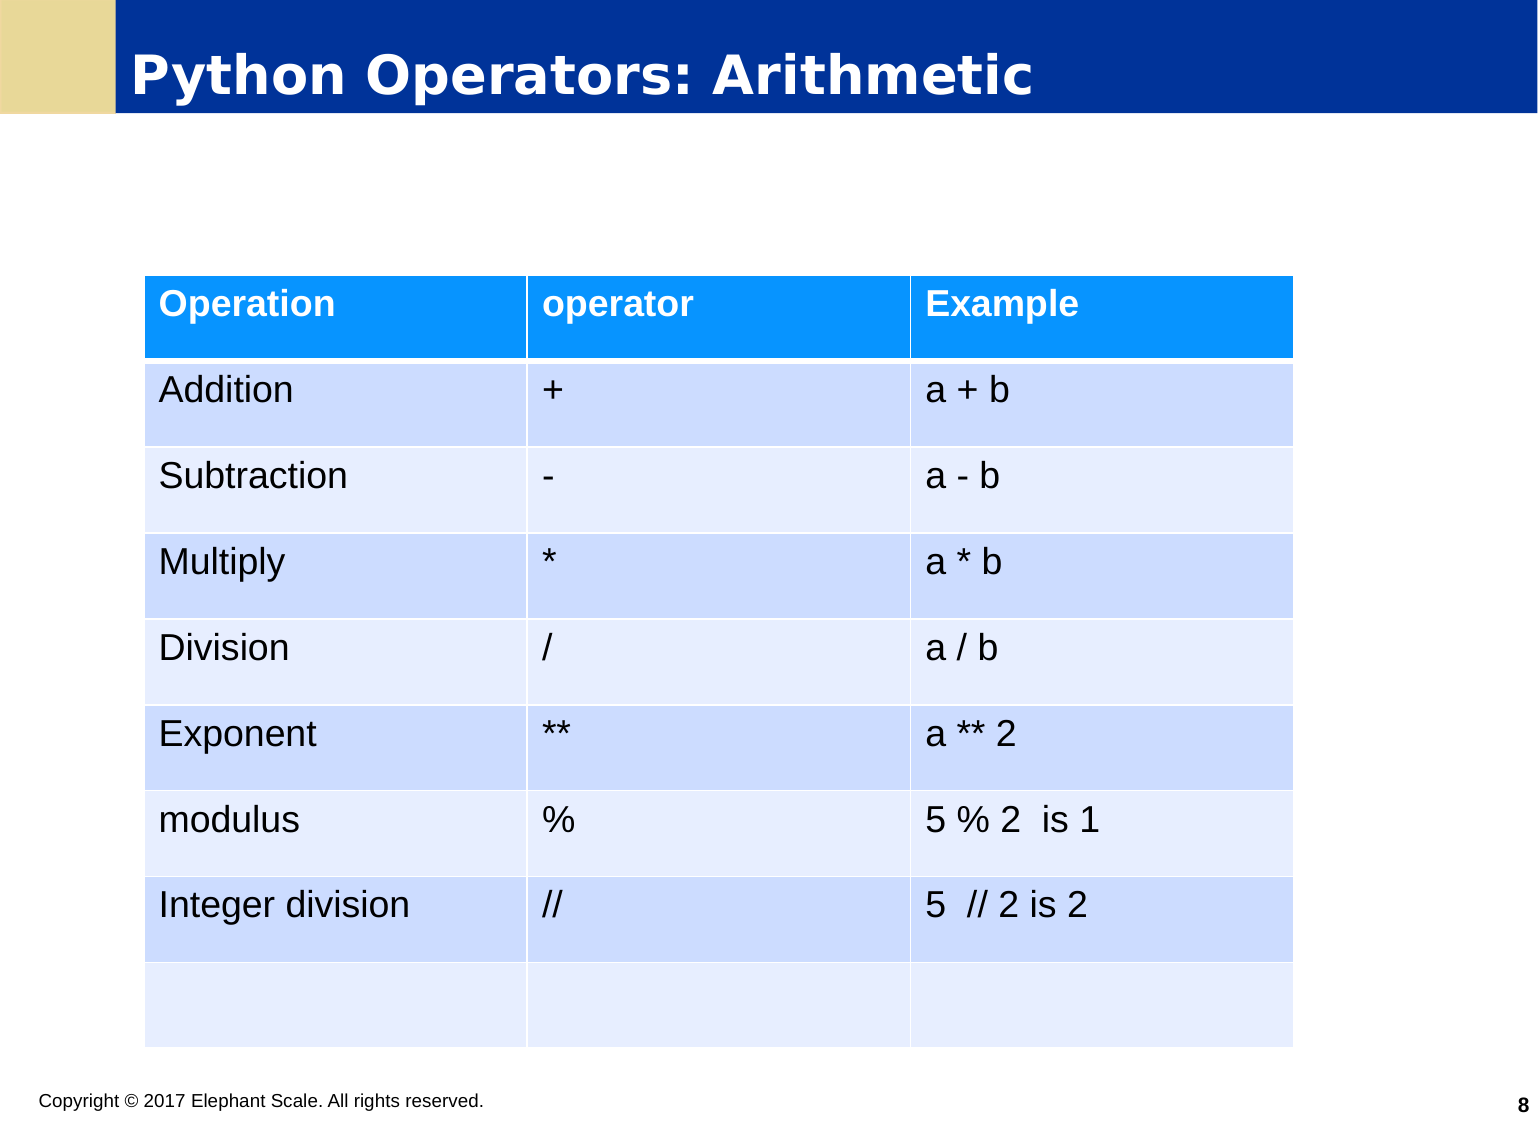

# Python Operators: Arithmetic
| Operation | operator | Example |
| --- | --- | --- |
| Addition | + | a + b |
| Subtraction | - | a - b |
| Multiply | \* | a \* b |
| Division | / | a / b |
| Exponent | \*\* | a \*\* 2 |
| modulus | % | 5 % 2 is 1 |
| Integer division | // | 5 // 2 is 2 |
|  |  |  |
8
Copyright © 2017 Elephant Scale. All rights reserved.